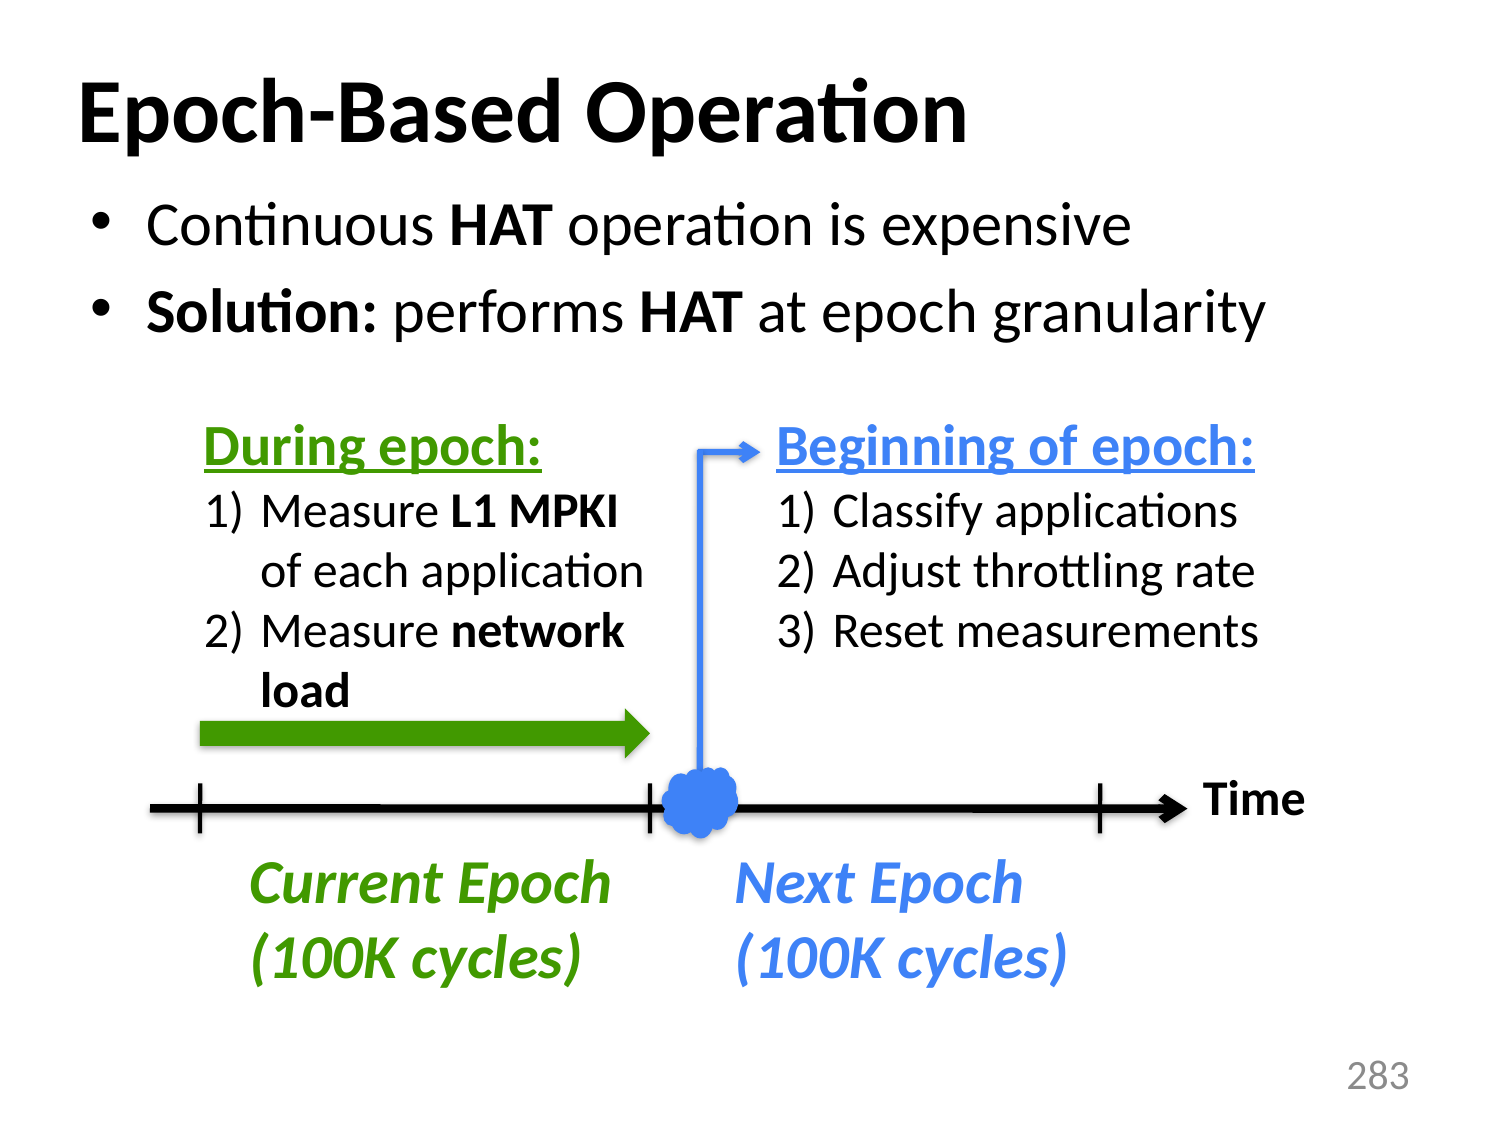

# Epoch-Based Operation
Continuous HAT operation is expensive
Solution: performs HAT at epoch granularity
During epoch:
Measure L1 MPKI
of each application
Measure network
load
Beginning of epoch:
Classify applications
Adjust throttling rate
Reset measurements

Time
Current Epoch
(100K cycles)
Next Epoch
(100K cycles)
283